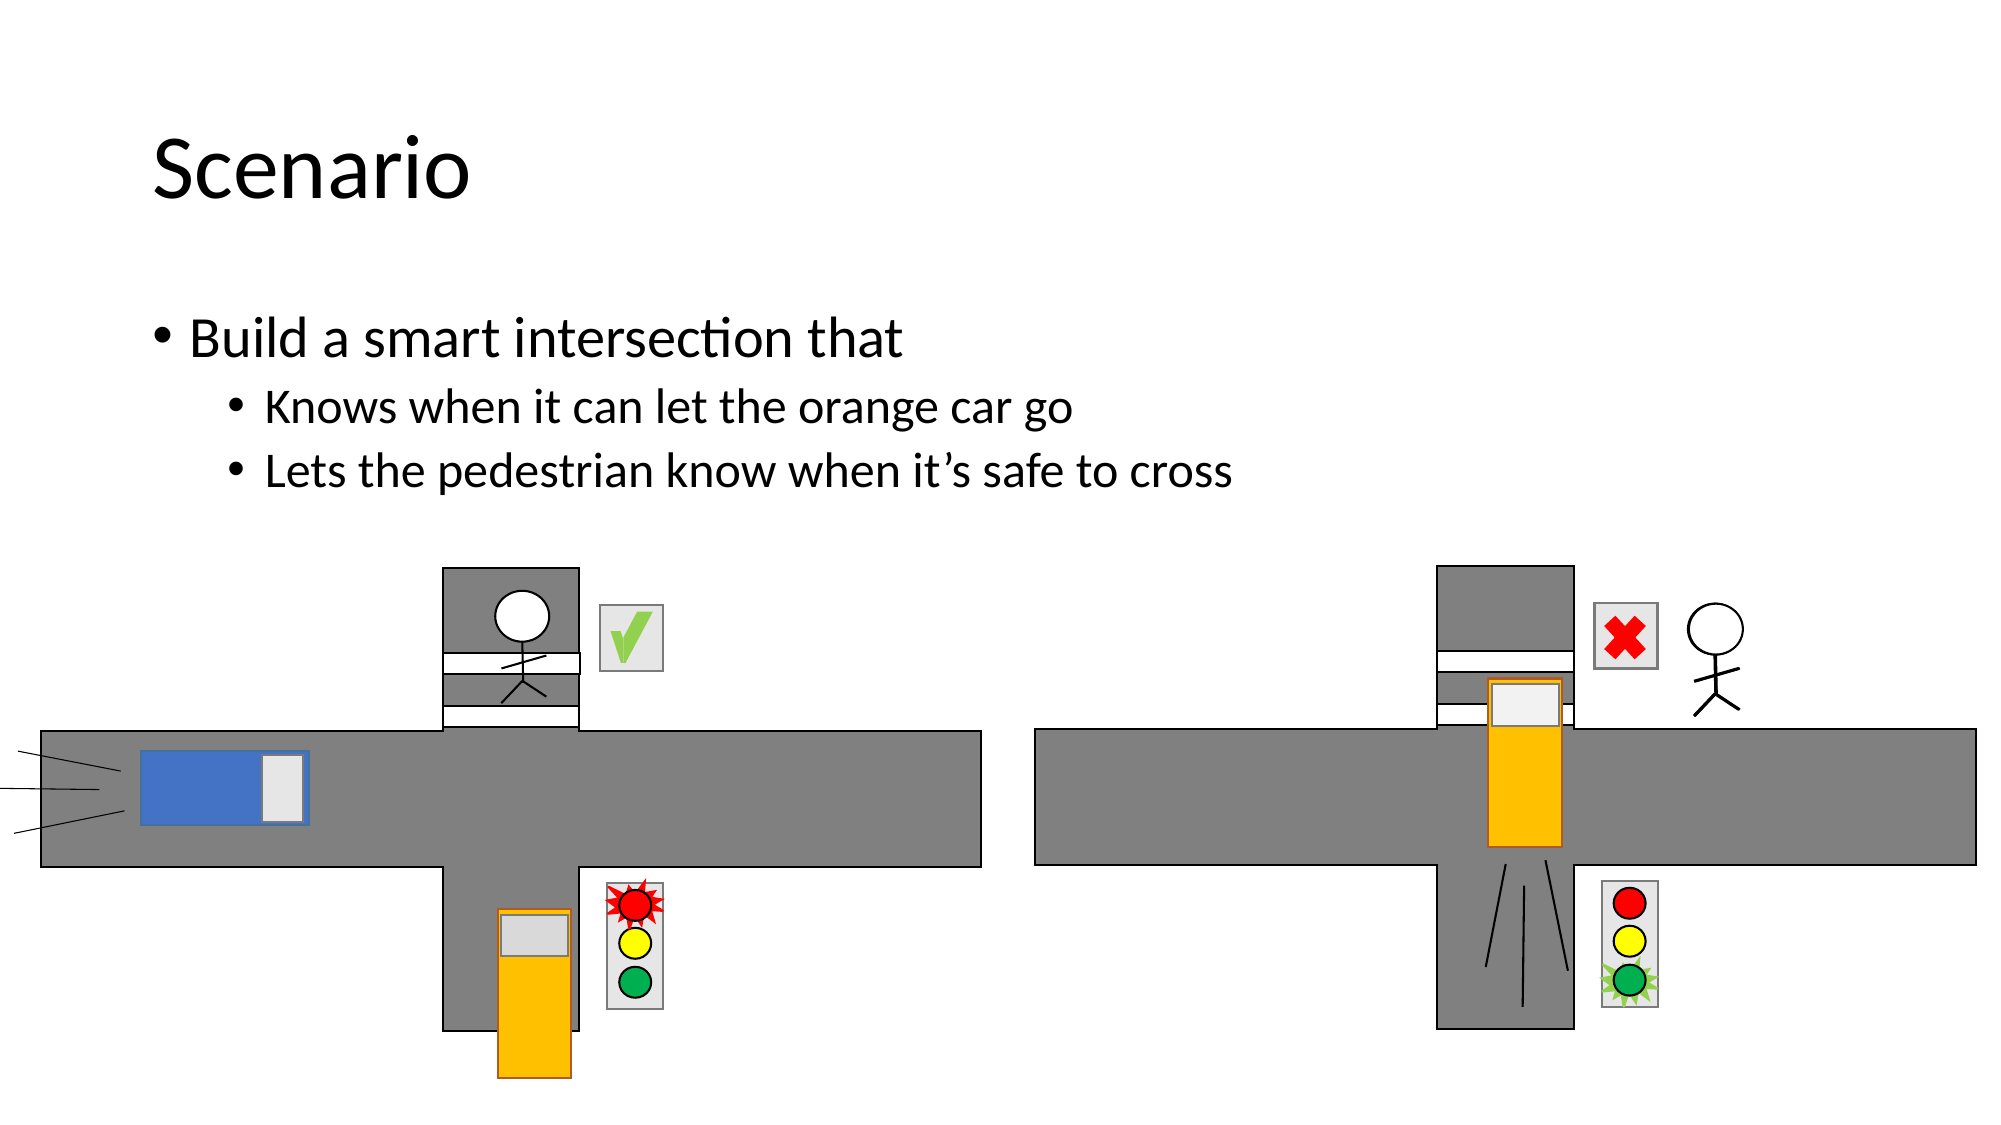

# Scenario
Build a smart intersection that
Knows when it can let the orange car go
Lets the pedestrian know when it’s safe to cross